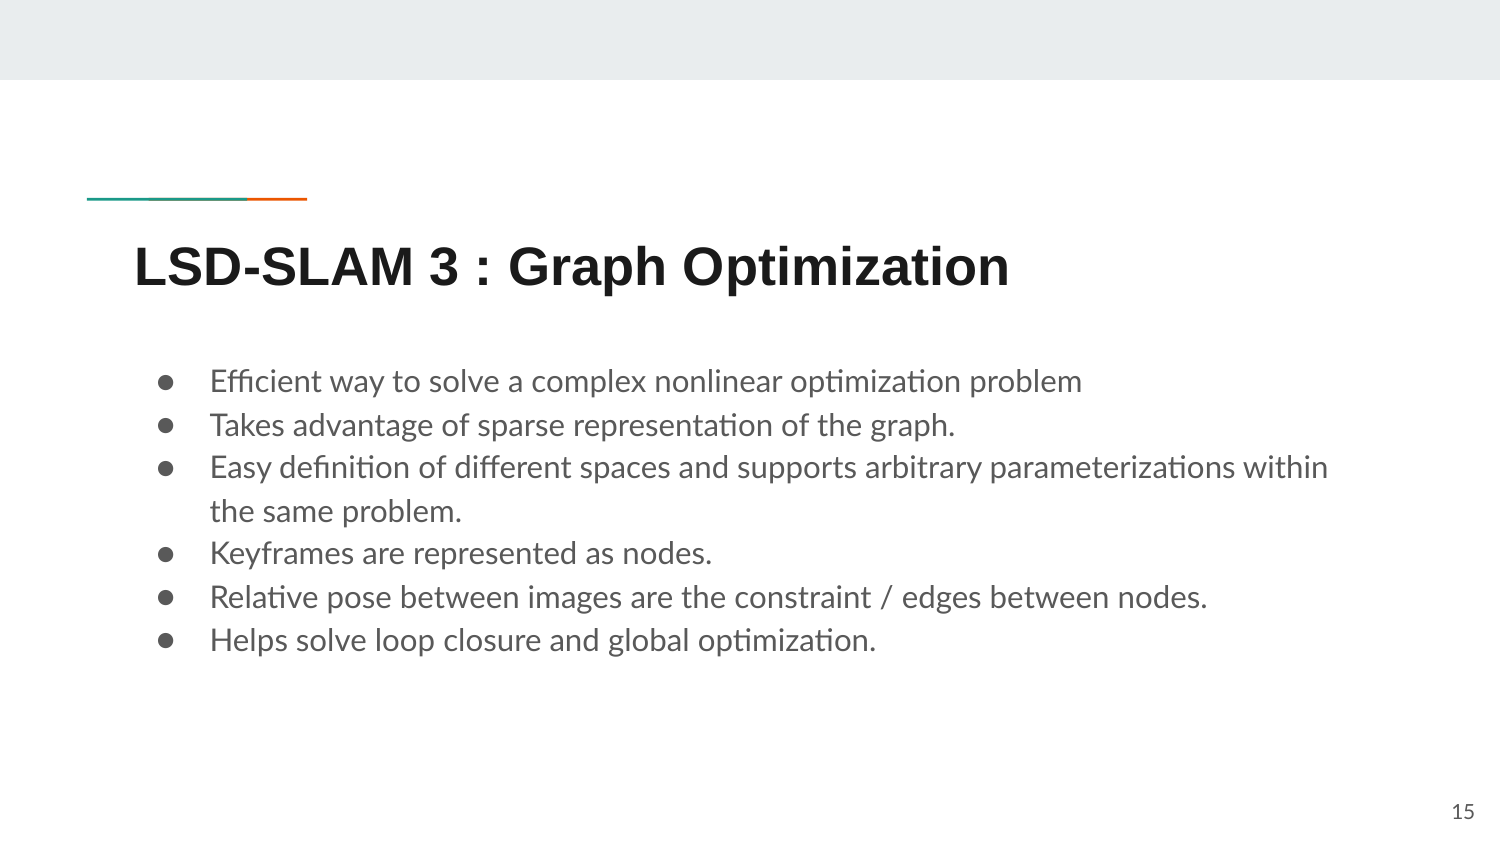

# LSD-SLAM 3 : Graph Optimization
Efficient way to solve a complex nonlinear optimization problem
Takes advantage of sparse representation of the graph.
Easy definition of different spaces and supports arbitrary parameterizations within the same problem.
Keyframes are represented as nodes.
Relative pose between images are the constraint / edges between nodes.
Helps solve loop closure and global optimization.
15